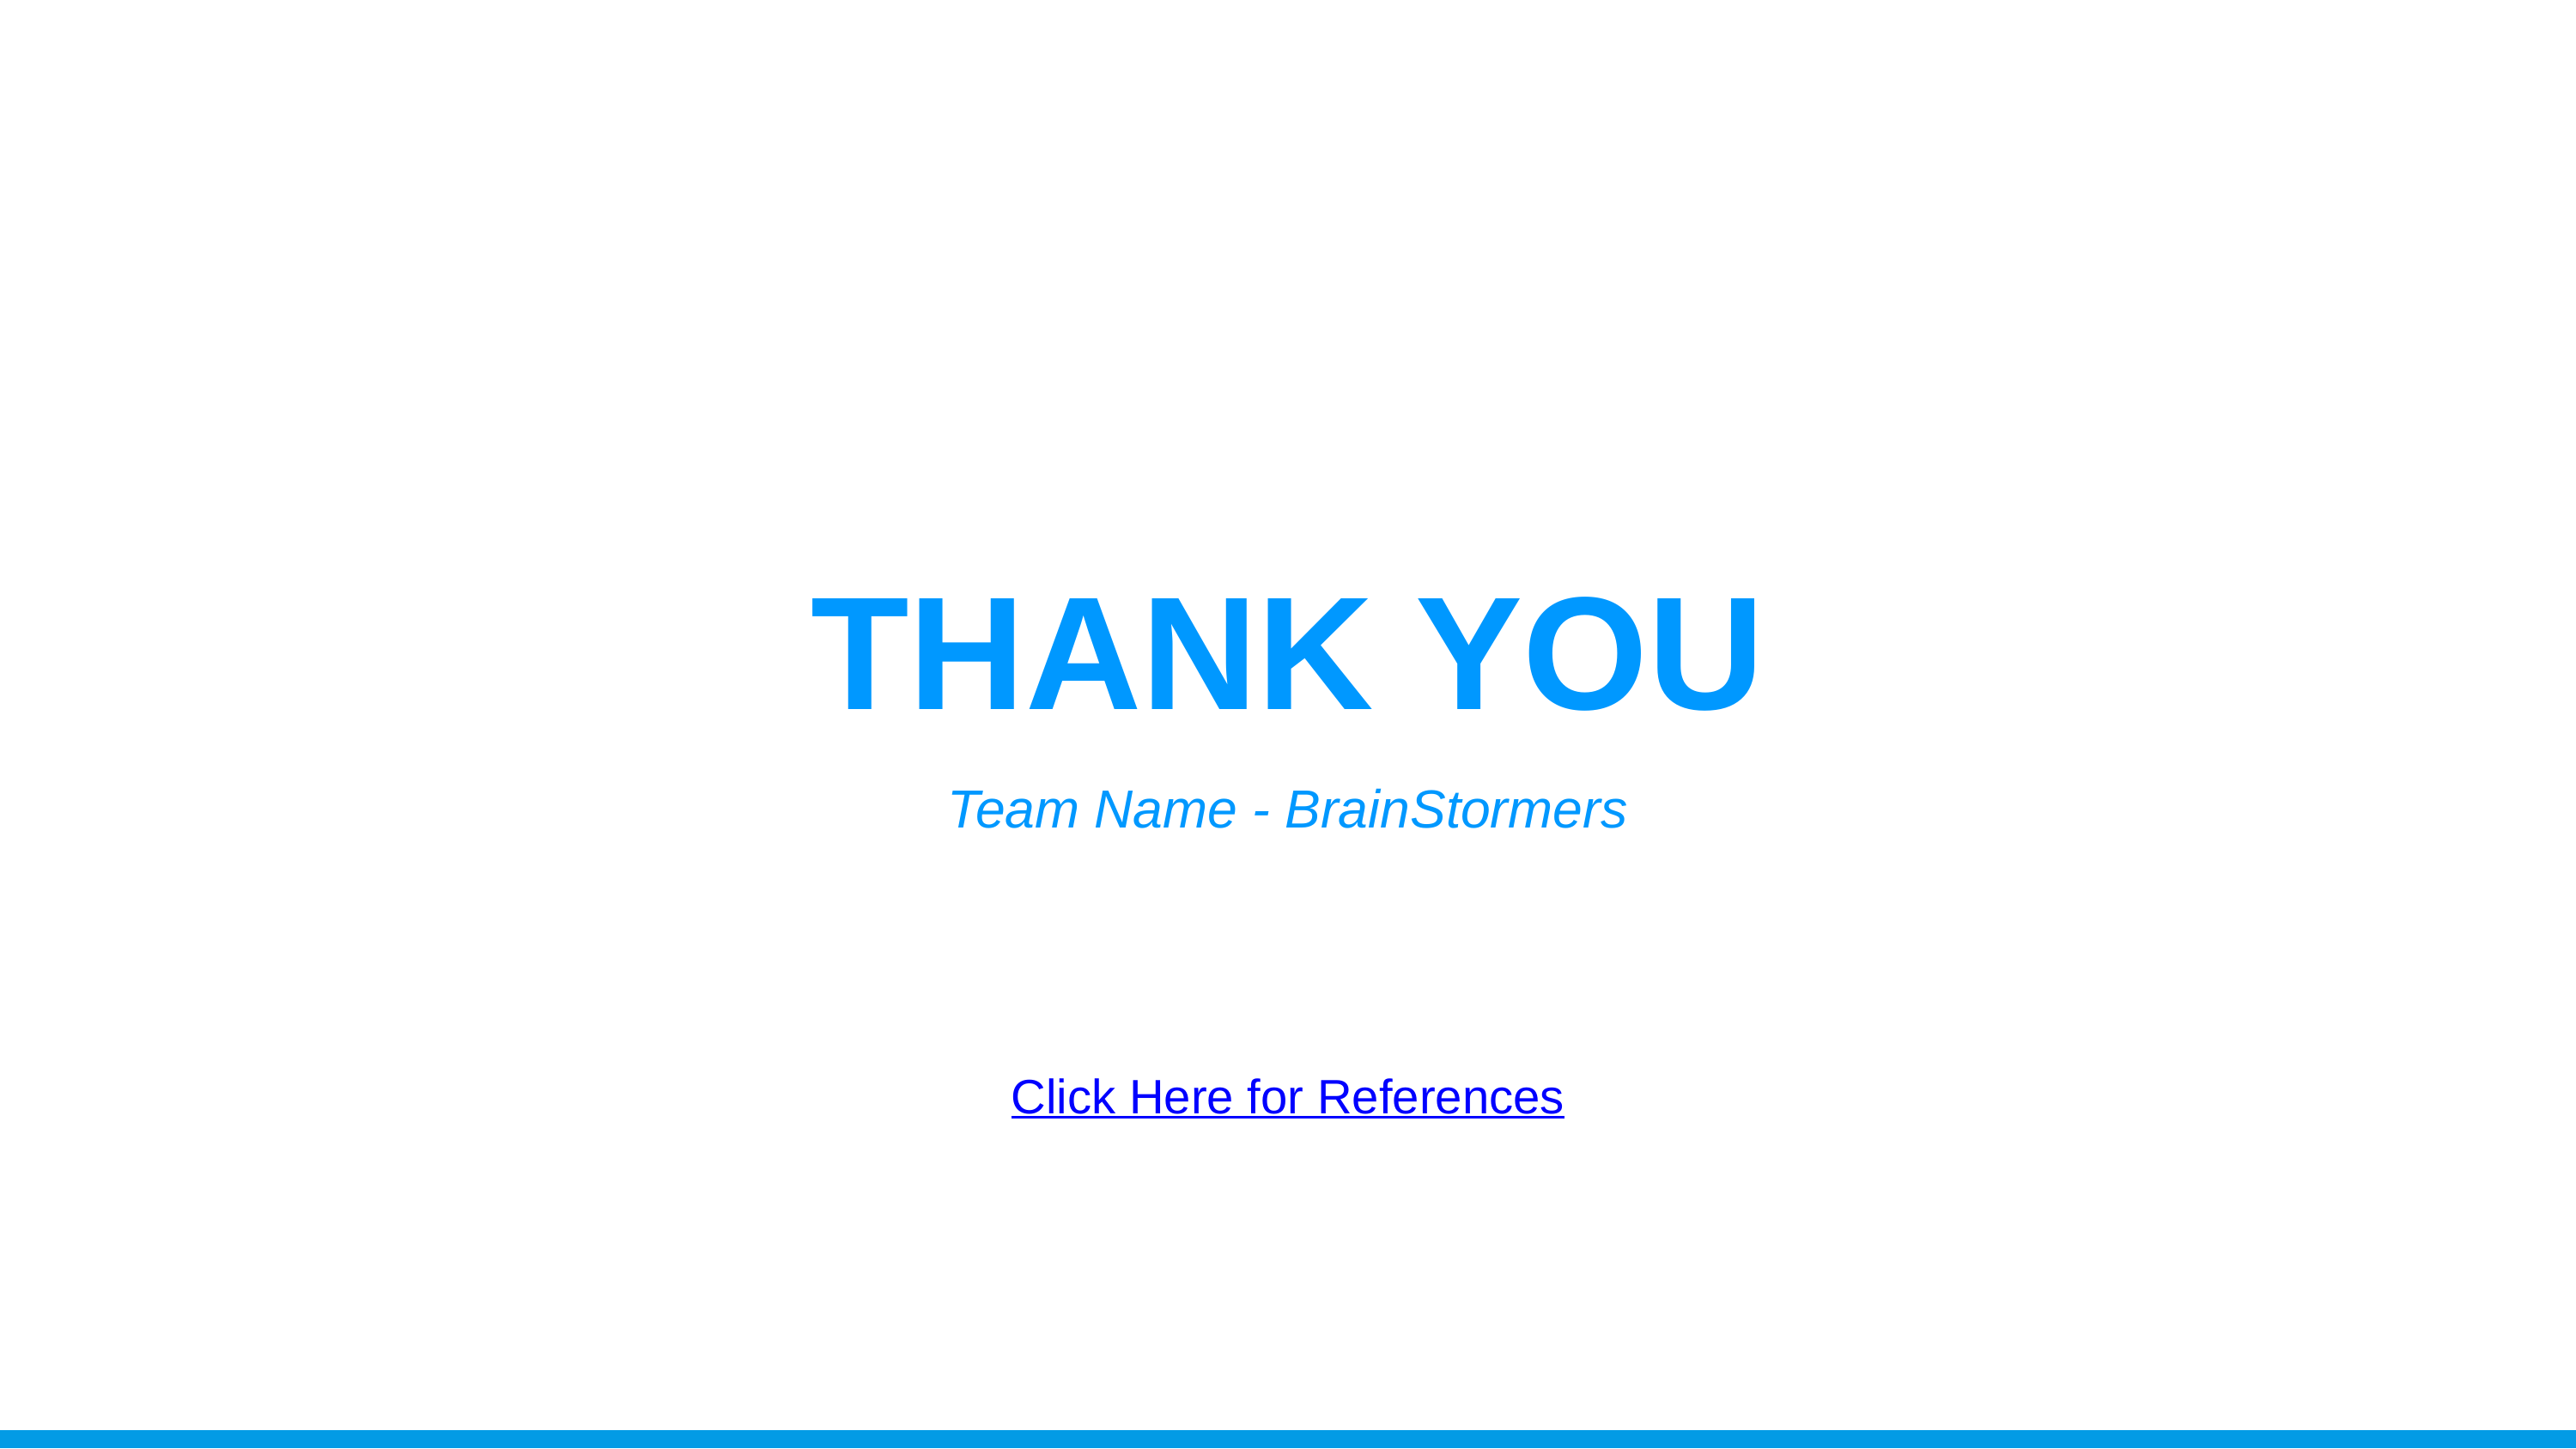

THANK YOU

Team Name - BrainStormers

Click Here for References